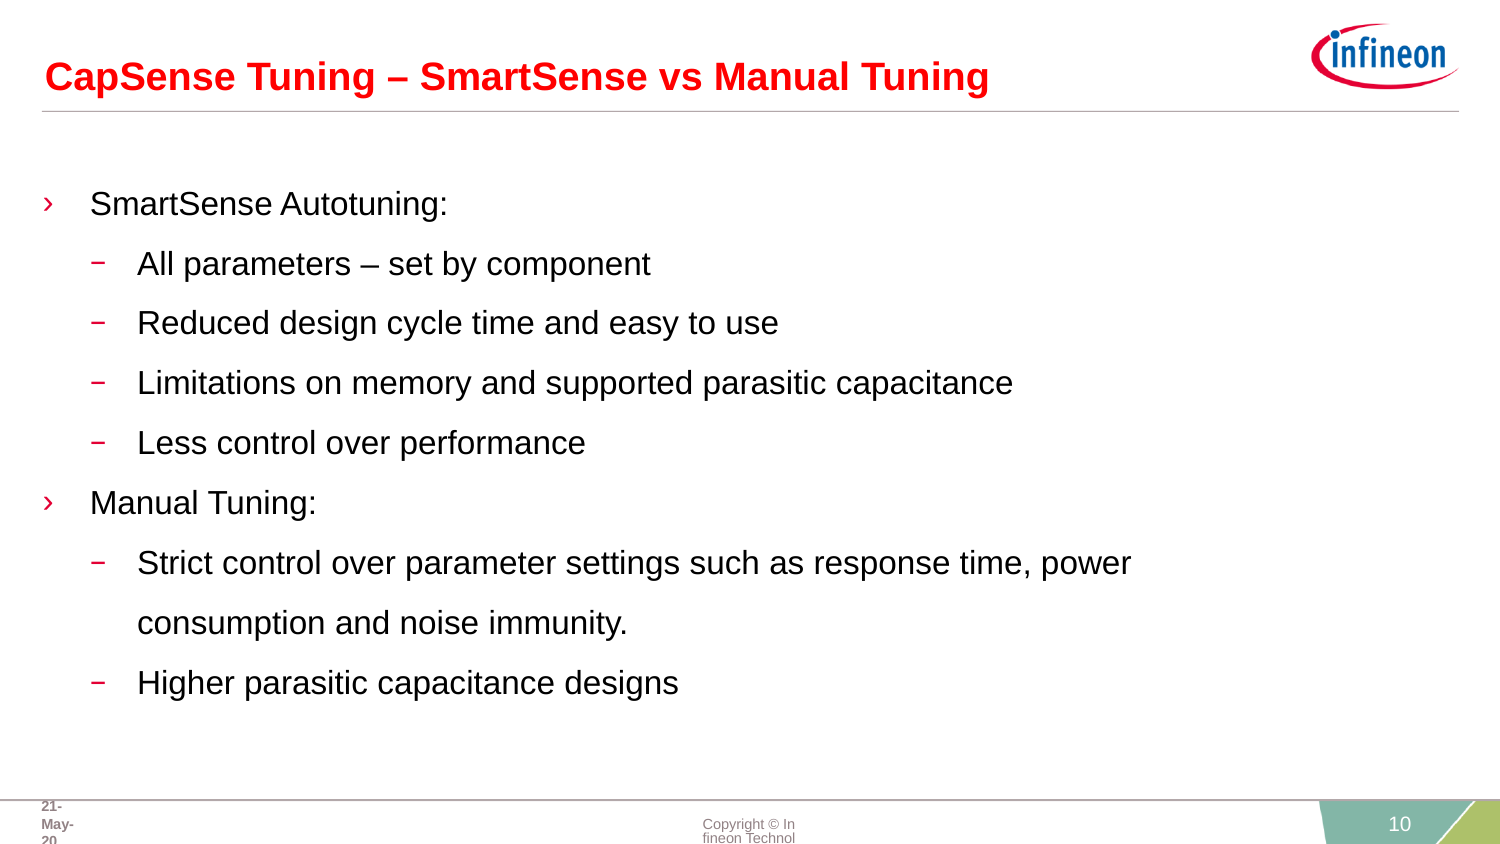

# CapSense Tuning – SmartSense vs Manual Tuning
SmartSense Autotuning:
All parameters – set by component
Reduced design cycle time and easy to use
Limitations on memory and supported parasitic capacitance
Less control over performance
Manual Tuning:
Strict control over parameter settings such as response time, power consumption and noise immunity.
Higher parasitic capacitance designs

21-May-20
Copyright © Infineon Technologies AG 2020. All rights reserved.
10